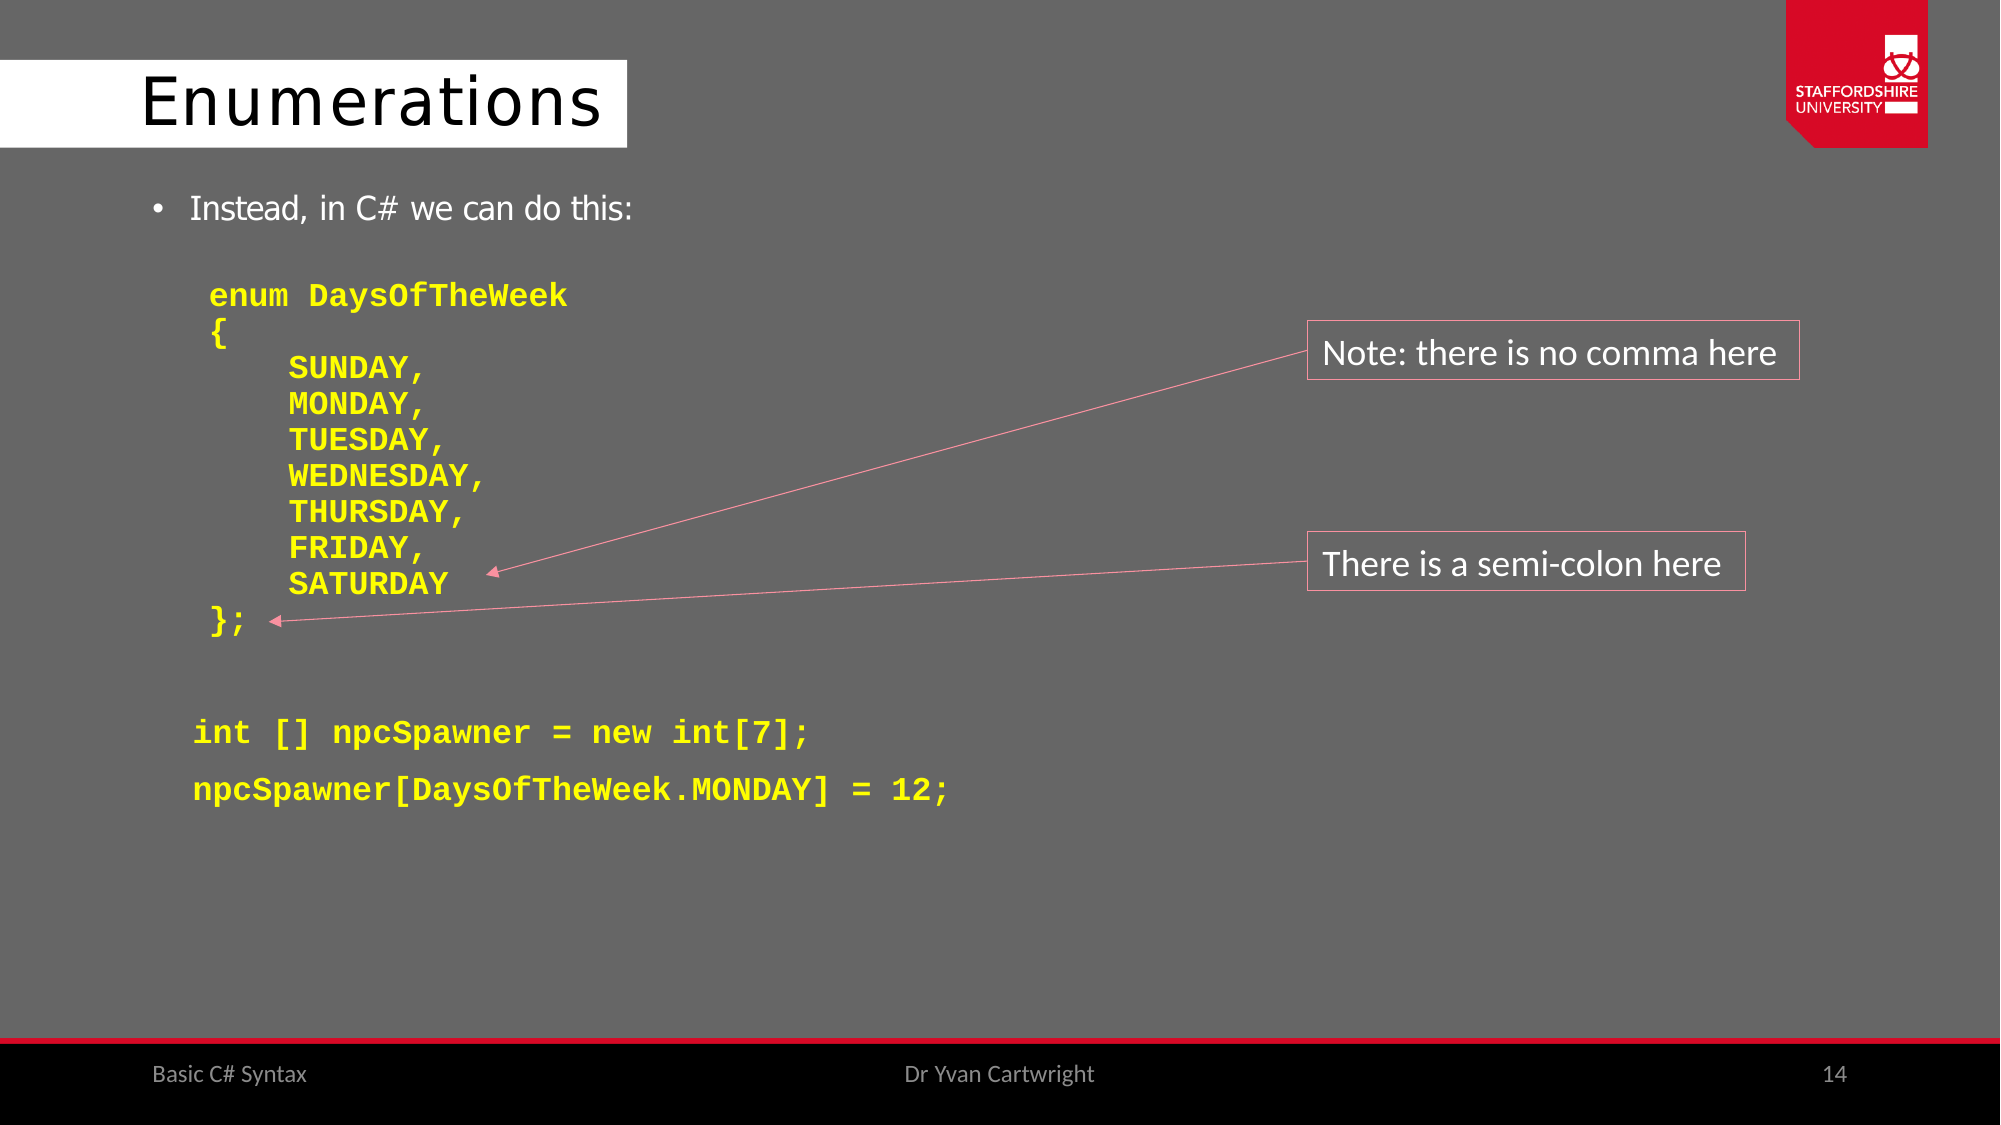

# Enumerations
Instead, in C# we can do this:
	enum DaysOfTheWeek
{
    SUNDAY,
    MONDAY,
    TUESDAY,
    WEDNESDAY,
    THURSDAY,
    FRIDAY,
    SATURDAY
};

  int [] npcSpawner = new int[7];
  npcSpawner[DaysOfTheWeek.MONDAY] = 12;

Note: there is no comma here
There is a semi-colon here
Basic C# Syntax
Dr Yvan Cartwright
14